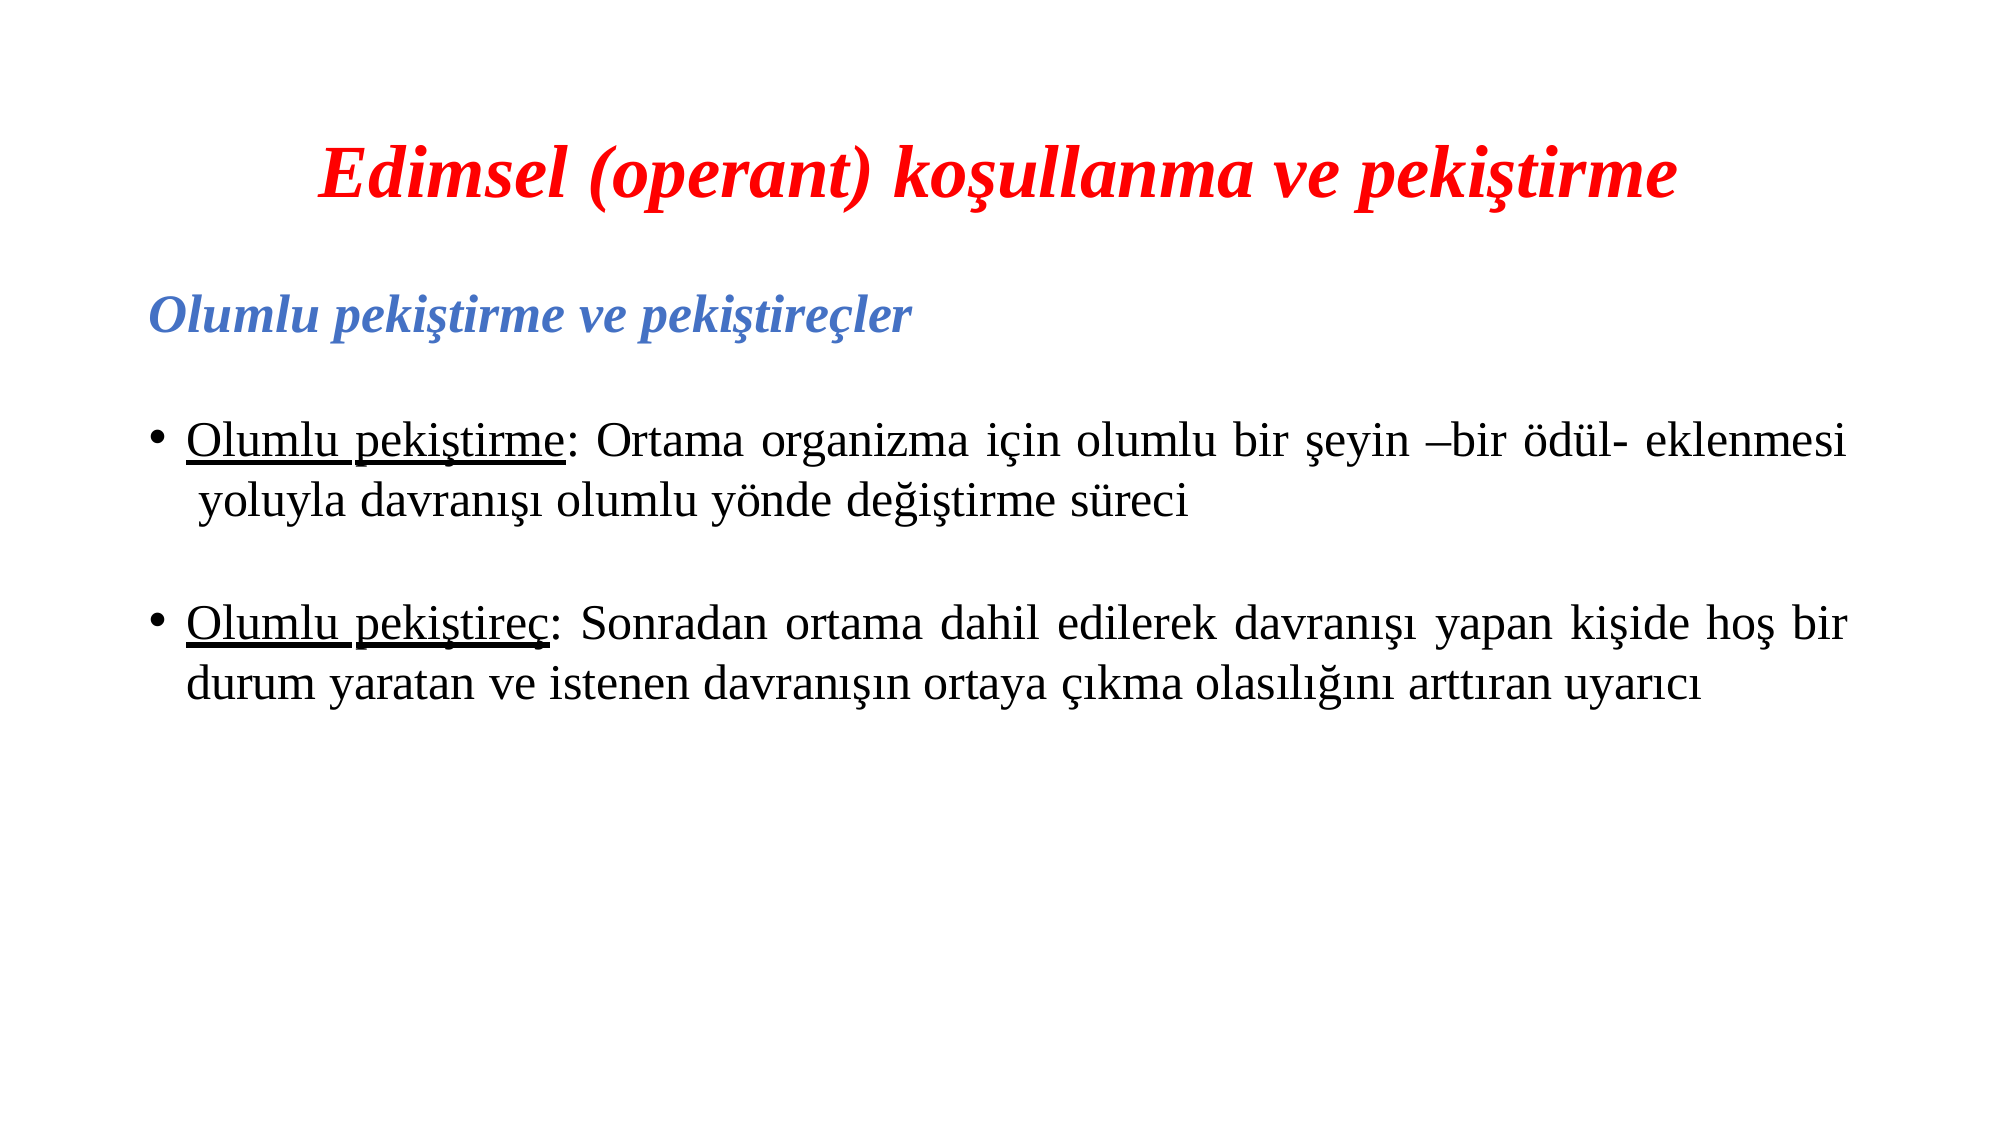

# Edimsel (operant) koşullanma ve pekiştirme
Olumlu pekiştirme ve pekiştireçler

Olumlu pekiştirme: Ortama organizma için olumlu bir şeyin –bir ödül- eklenmesi  yoluyla davranışı olumlu yönde değiştirme süreci

Olumlu pekiştireç: Sonradan ortama dahil edilerek davranışı yapan kişide hoş bir
durum yaratan ve istenen davranışın ortaya çıkma olasılığını arttıran uyarıcı